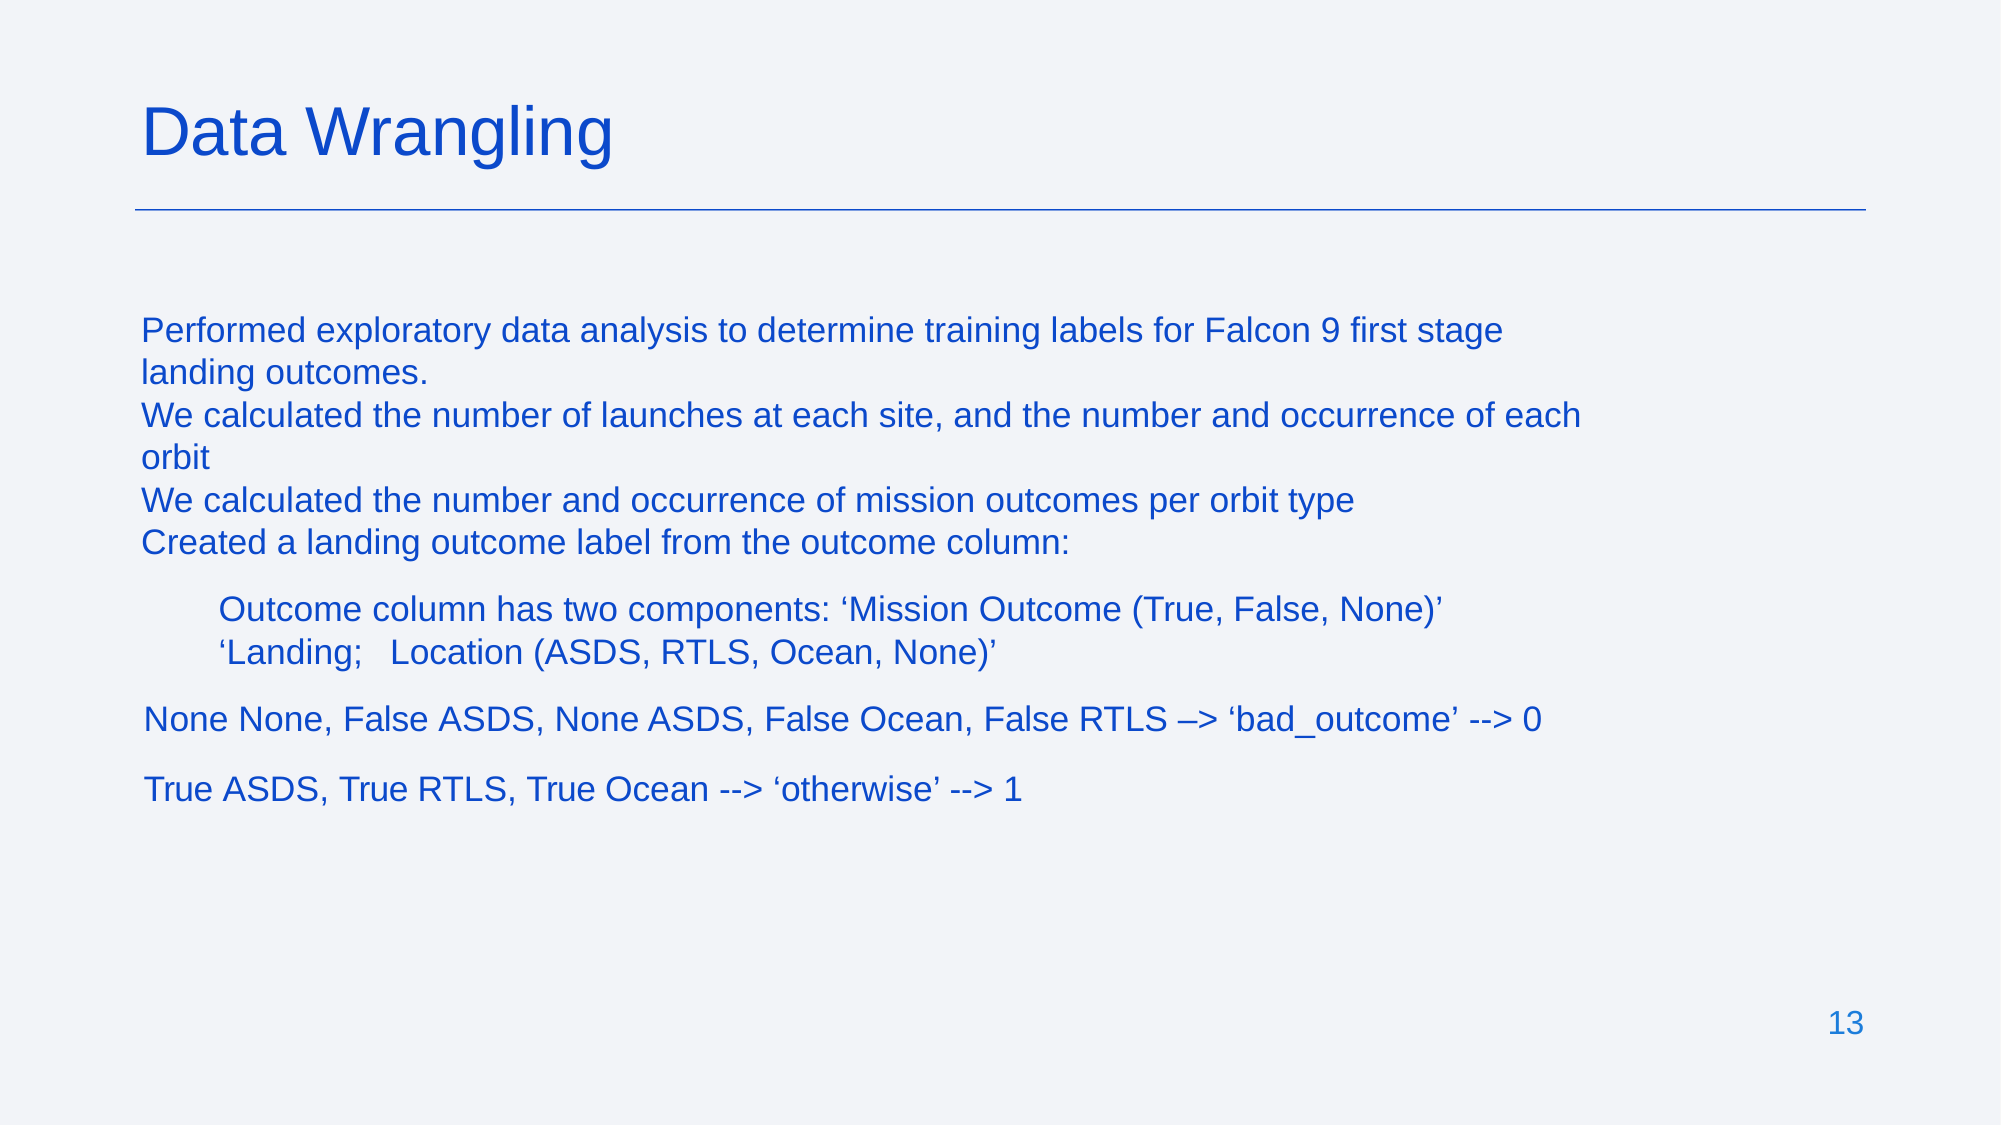

Data Wrangling
Performed exploratory data analysis to determine training labels for Falcon 9 first stage landing outcomes.
We calculated the number of launches at each site, and the number and occurrence of each orbit
We calculated the number and occurrence of mission outcomes per orbit type
Created a landing outcome label from the outcome column:
Outcome column has two components: ‘Mission Outcome (True, False, None)’ ‘Landing;   Location (ASDS, RTLS, Ocean, None)’
None None, False ASDS, None ASDS, False Ocean, False RTLS –> ‘bad_outcome’ --> 0
True ASDS, True RTLS, True Ocean --> ‘otherwise’ --> 1

13